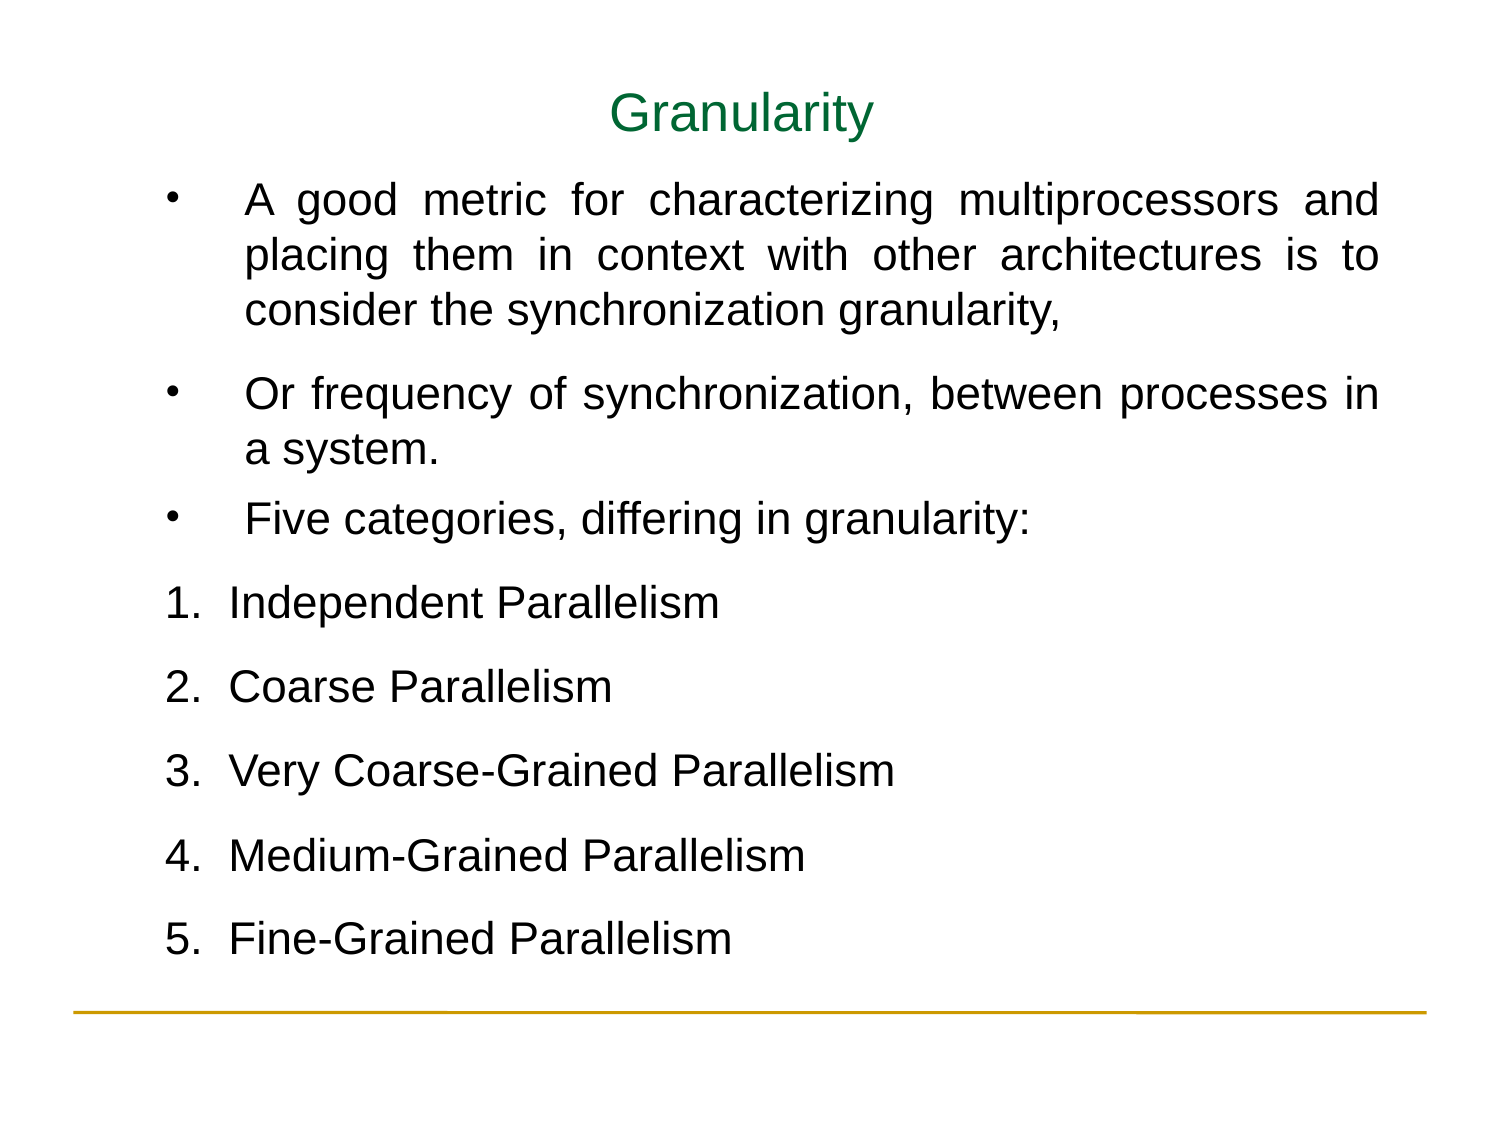

Granularity
A good metric for characterizing multiprocessors and placing them in context with other architectures is to consider the synchronization granularity,
Or frequency of synchronization, between processes in a system.
Five categories, differing in granularity:
1.  Independent Parallelism
2.  Coarse Parallelism
3.  Very Coarse-Grained Parallelism
4.  Medium-Grained Parallelism
5.  Fine-Grained Parallelism